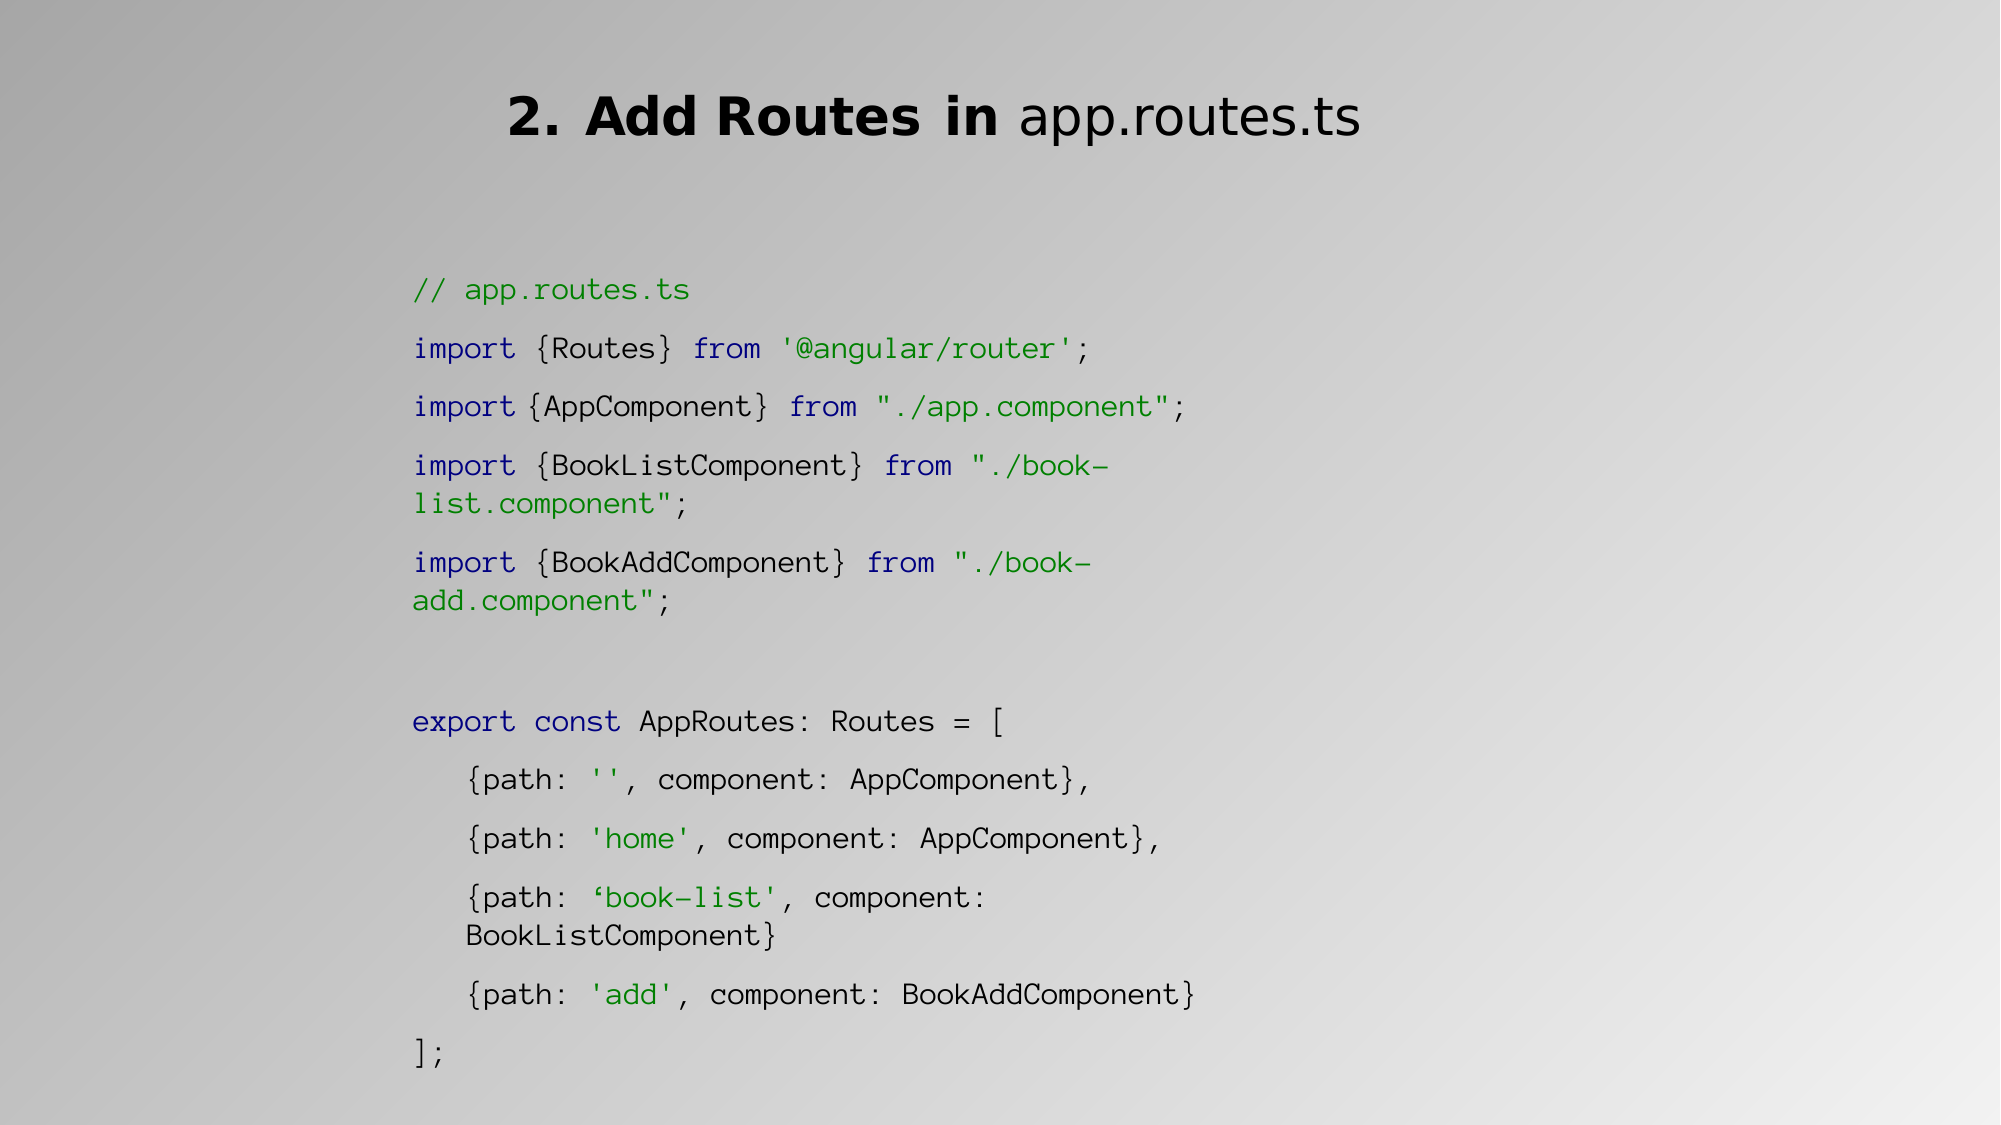

2. Add Routes in app.routes.ts

//  app.routes.ts
import  {Routes}  from  '@angular/router';
import {AppComponent}  from  "./app.component";
import  {BookListComponent}  from  "./book-list.component";
import  {BookAddComponent}  from  "./book-add.component";

export  const  AppRoutes:  Routes  =  [
{path:  '',  component:  AppComponent},
{path:  'home',  component:  AppComponent},
{path:  ‘book-list',  component:  BookListComponent}
{path:  'add',  component:  BookAddComponent}
];